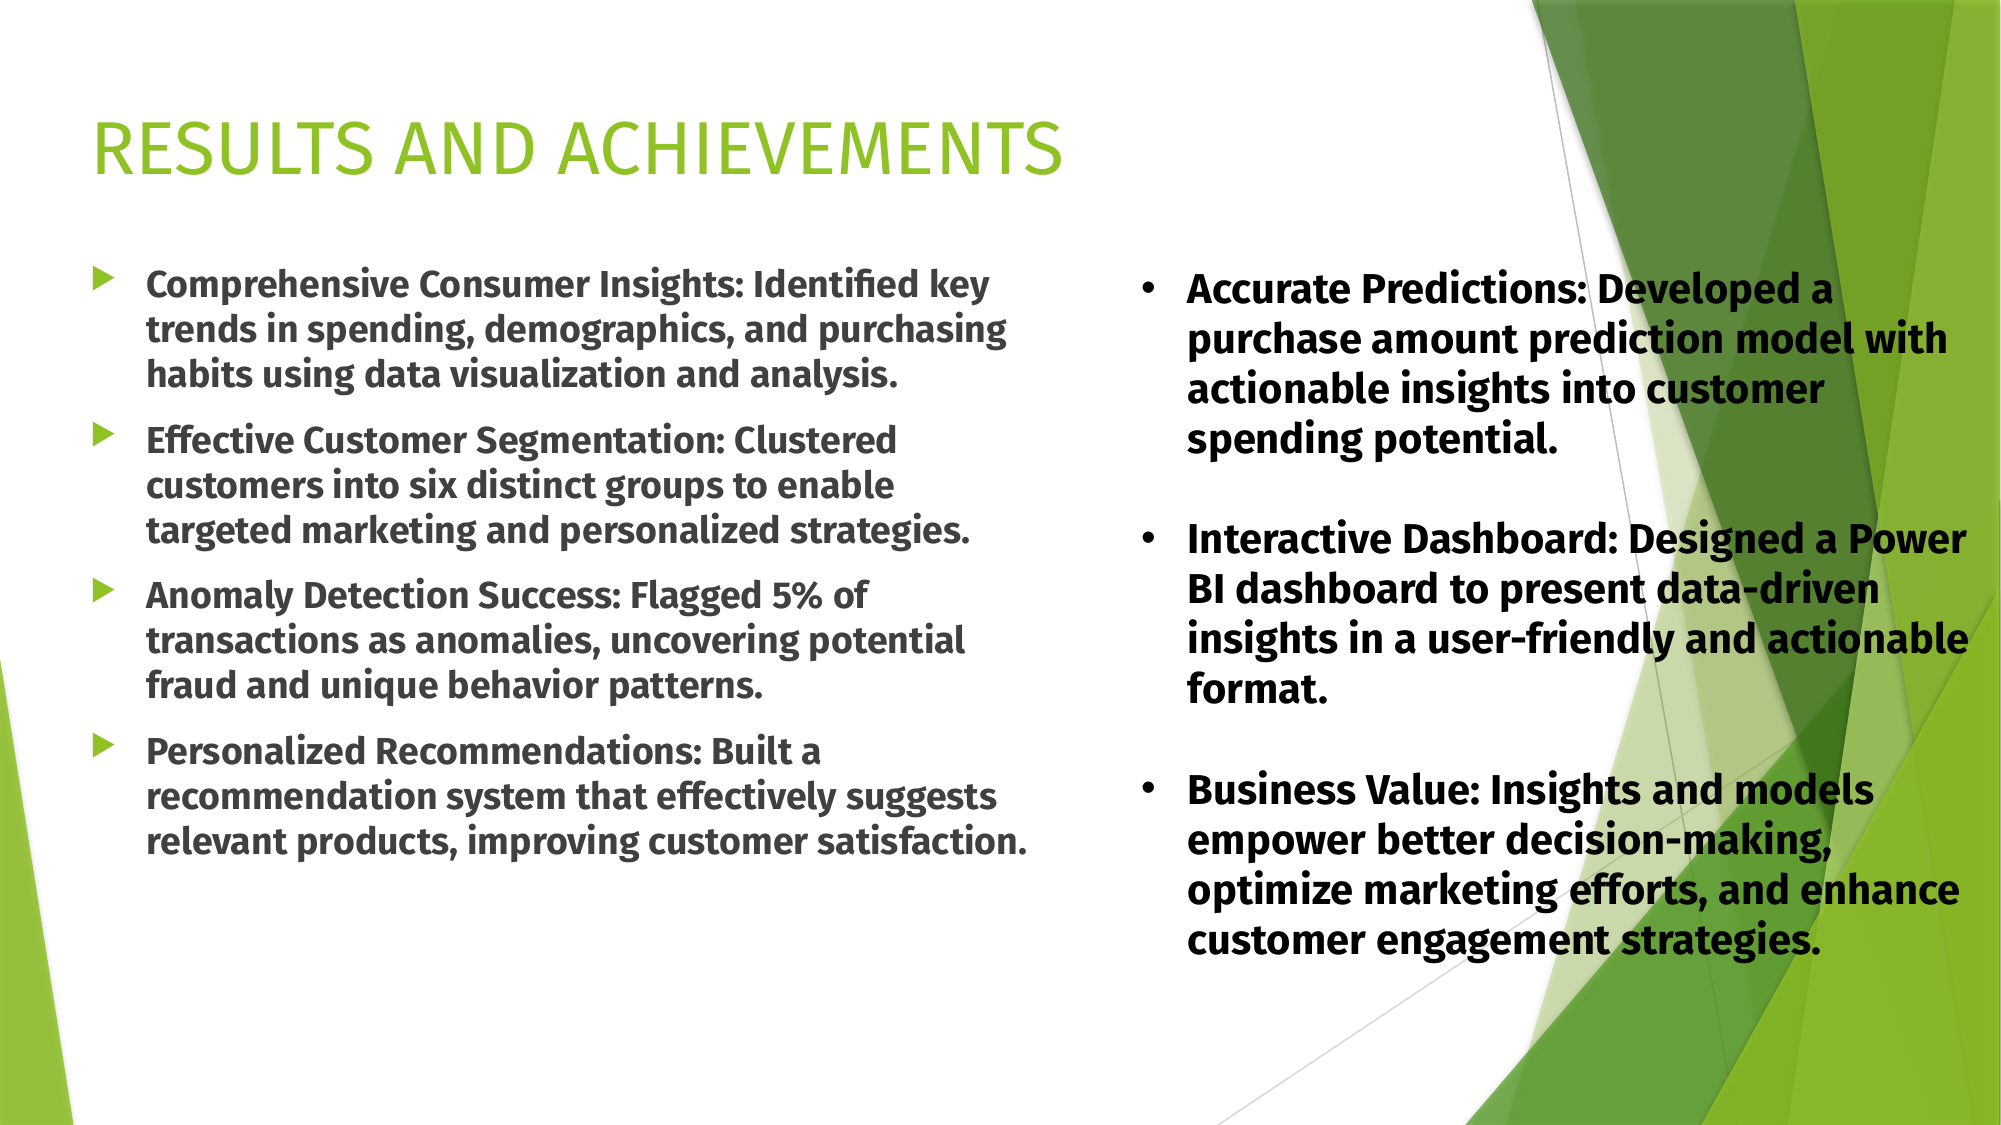

# RESULTS AND ACHIEVEMENTS
Comprehensive Consumer Insights: Identified key trends in spending, demographics, and purchasing habits using data visualization and analysis.
Effective Customer Segmentation: Clustered customers into six distinct groups to enable targeted marketing and personalized strategies.
Anomaly Detection Success: Flagged 5% of transactions as anomalies, uncovering potential fraud and unique behavior patterns.
Personalized Recommendations: Built a recommendation system that effectively suggests relevant products, improving customer satisfaction.
Accurate Predictions: Developed a purchase amount prediction model with actionable insights into customer spending potential.

Interactive Dashboard: Designed a Power BI dashboard to present data-driven insights in a user-friendly and actionable format.

Business Value: Insights and models empower better decision-making, optimize marketing efforts, and enhance customer engagement strategies.